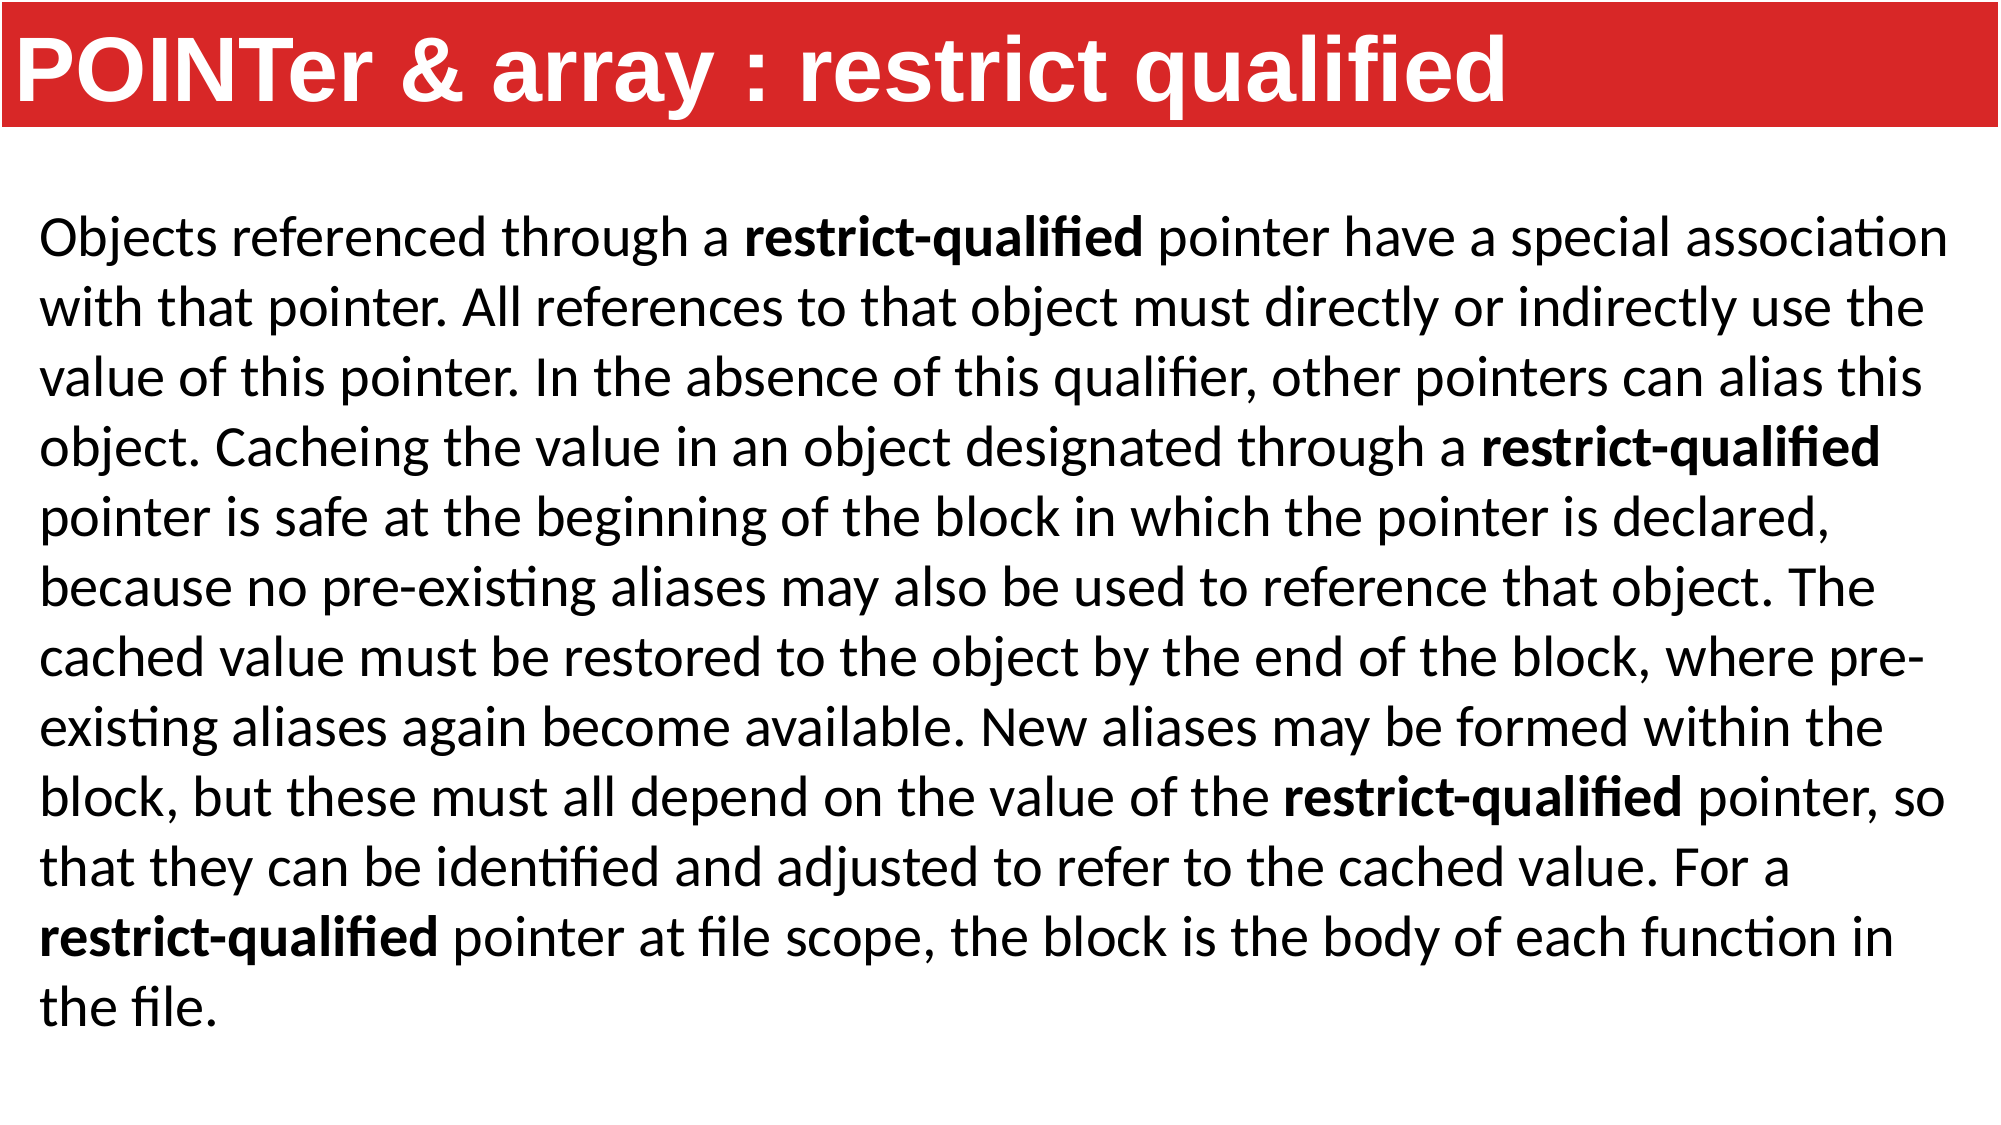

POINTer & array : restrict qualified
Objects referenced through a restrict-qualified pointer have a special association with that pointer. All references to that object must directly or indirectly use the value of this pointer. In the absence of this qualifier, other pointers can alias this object. Cacheing the value in an object designated through a restrict-qualified pointer is safe at the beginning of the block in which the pointer is declared, because no pre-existing aliases may also be used to reference that object. The cached value must be restored to the object by the end of the block, where pre-existing aliases again become available. New aliases may be formed within the block, but these must all depend on the value of the restrict-qualified pointer, so that they can be identified and adjusted to refer to the cached value. For a restrict-qualified pointer at file scope, the block is the body of each function in the file.